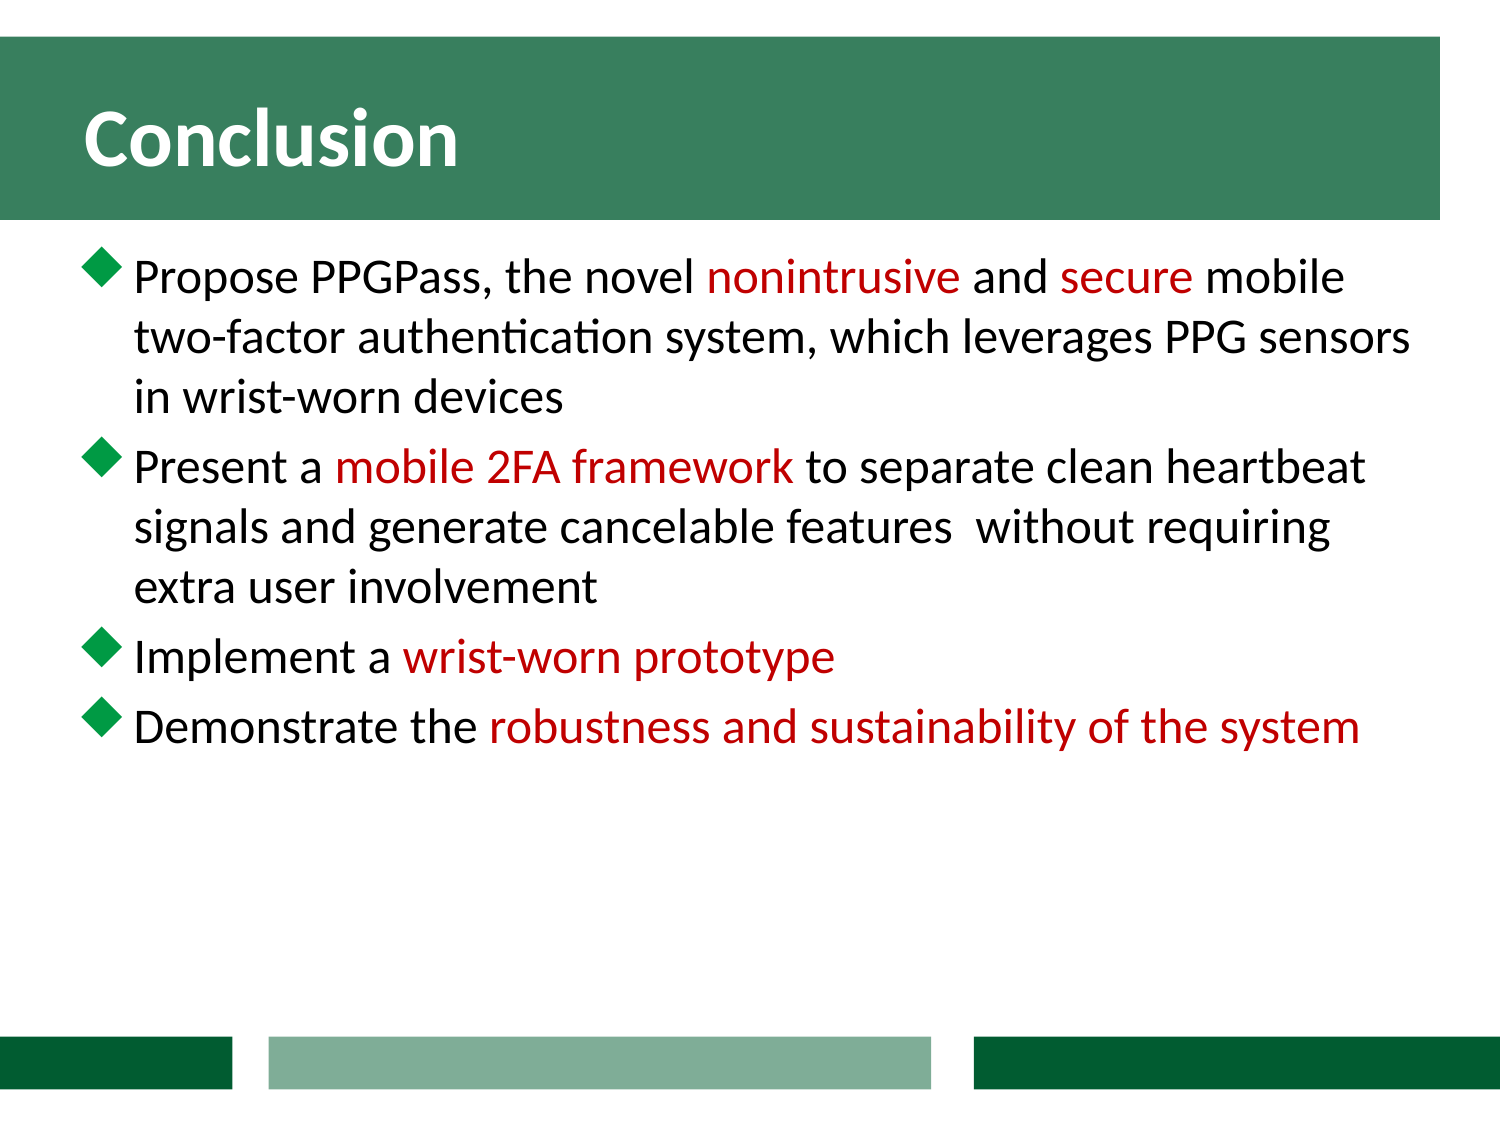

Conclusion
Propose PPGPass, the novel nonintrusive and secure mobile two-factor authentication system, which leverages PPG sensors in wrist-worn devices
Present a mobile 2FA framework to separate clean heartbeat signals and generate cancelable features  without requiring extra user involvement
Implement a wrist-worn prototype
Demonstrate the robustness and sustainability of the system